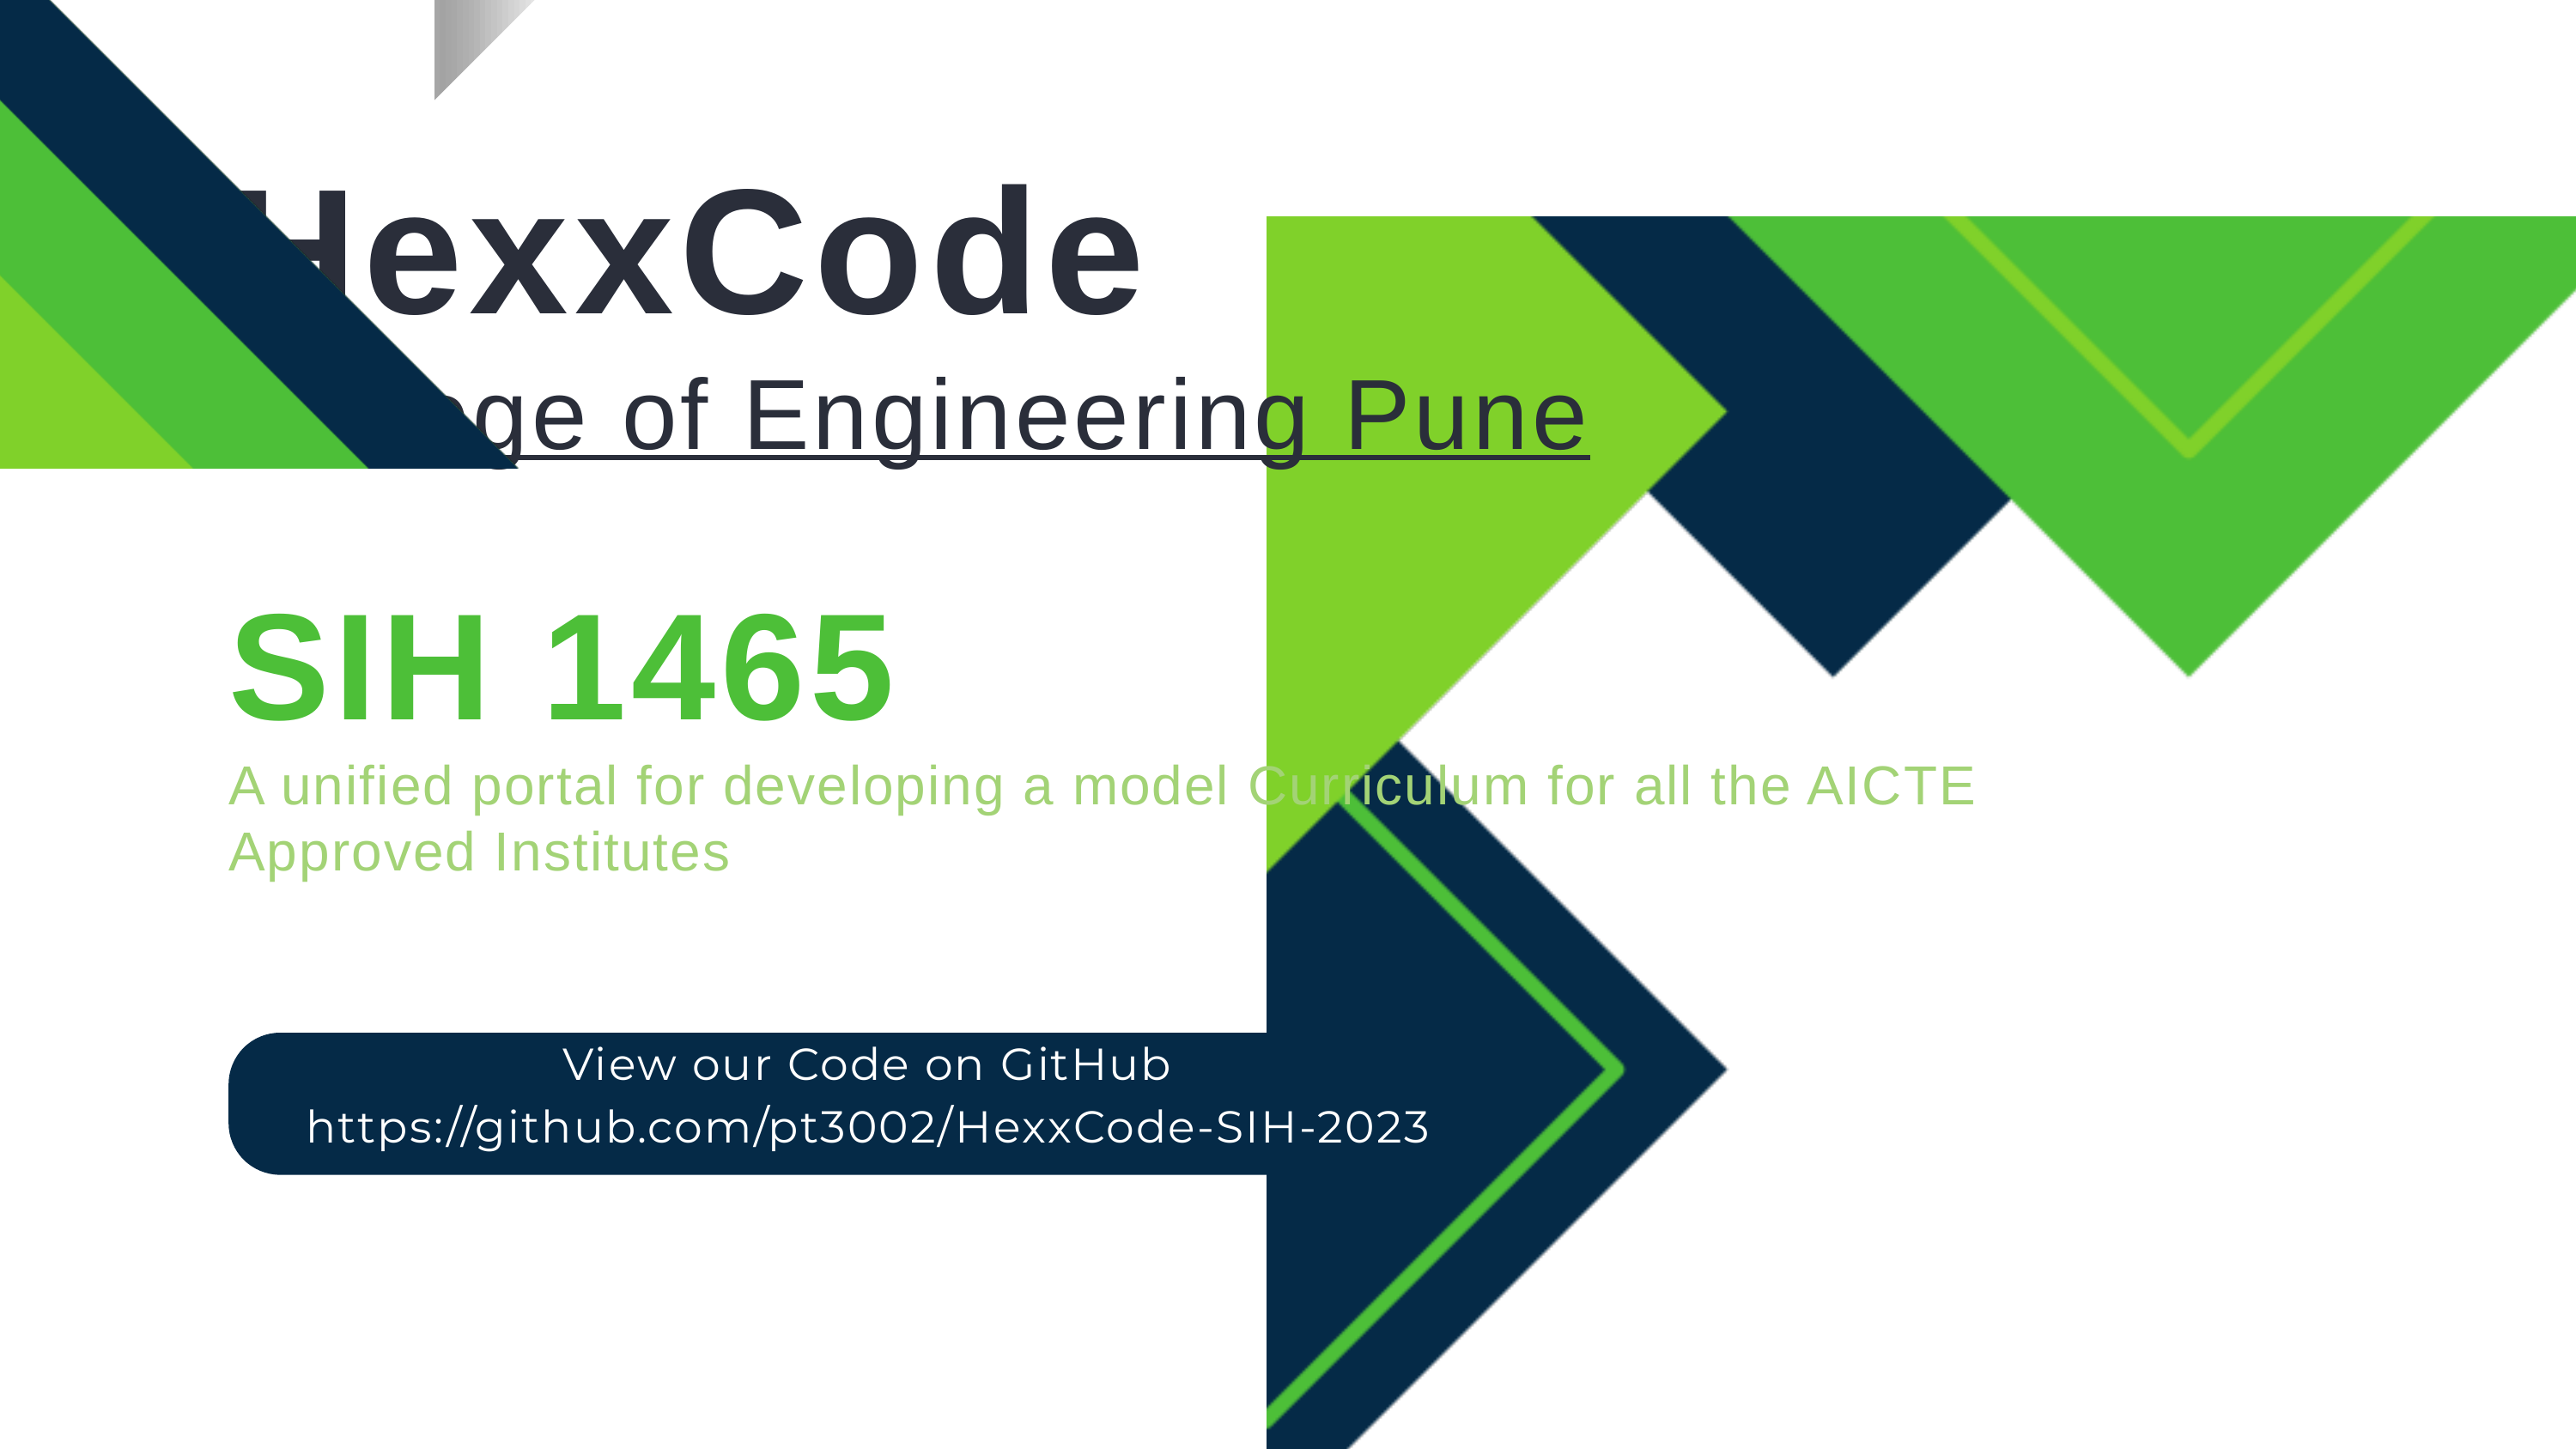

HexxCode
College of Engineering Pune

SIH 1465
A unified portal for developing a model Curriculum for all the AICTE Approved Institutes

View our Code on GitHub https://github.com/pt3002/HexxCode-SIH-2023